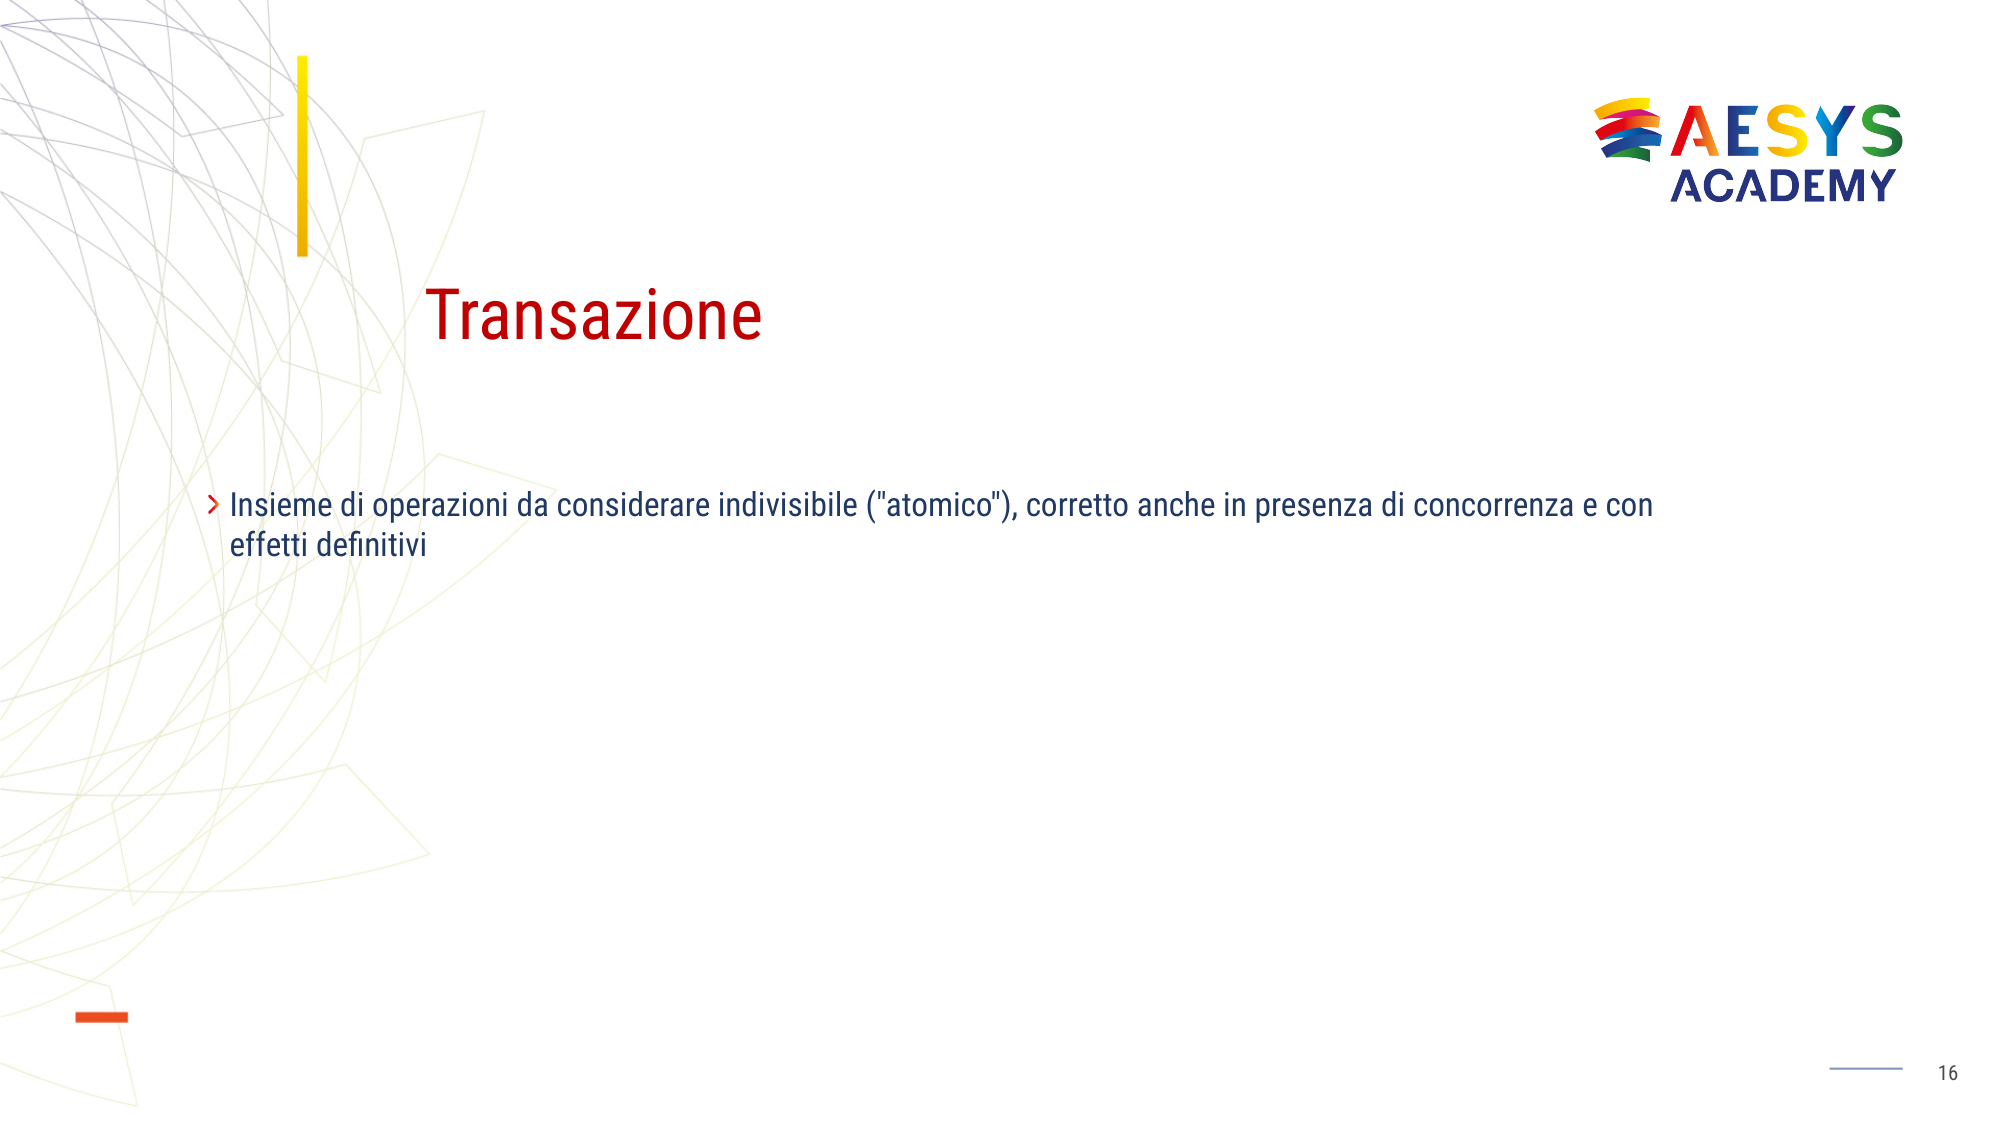

# Transazione

Insieme di operazioni da considerare indivisibile ("atomico"), corretto anche in presenza di concorrenza e con effetti definitivi

16